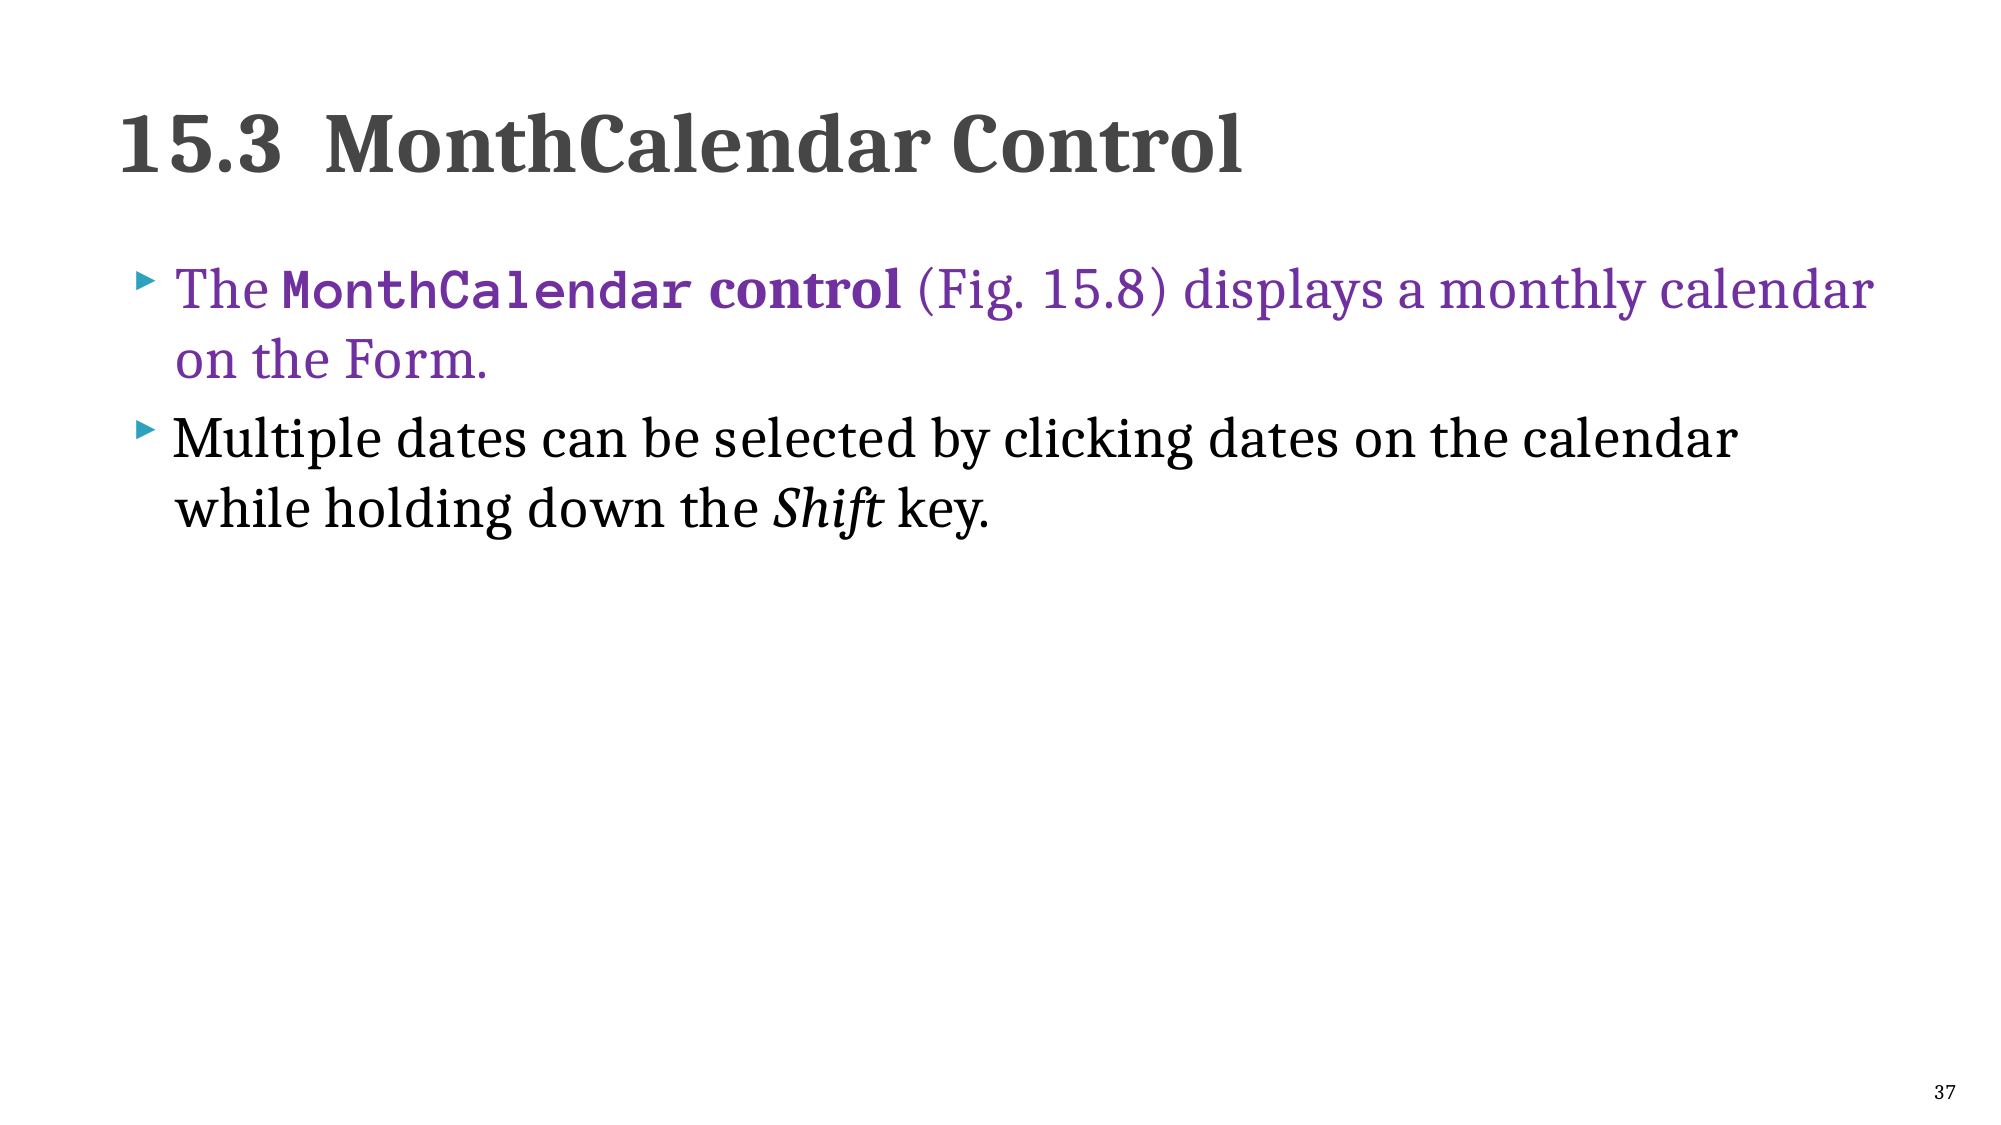

# 15.3  MonthCalendar Control
The MonthCalendar control (Fig. 15.8) displays a monthly calendar on the Form.
Multiple dates can be selected by clicking dates on the calendar while holding down the Shift key.
37